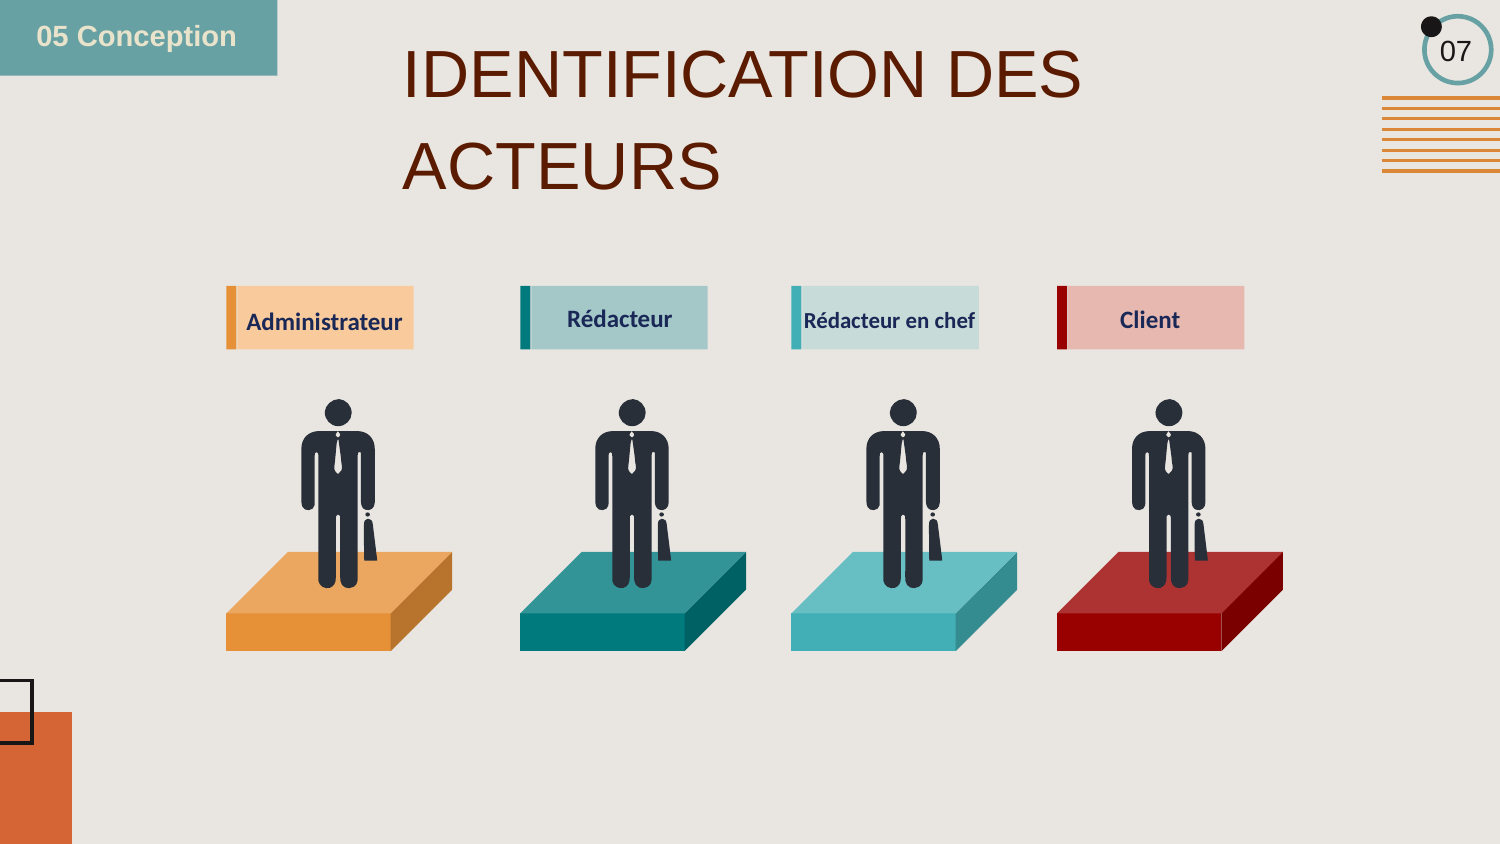

05 Conception
IDENTIFICATION DES ACTEURS

07

Rédacteur
Client
Administrateur
Rédacteur en chef